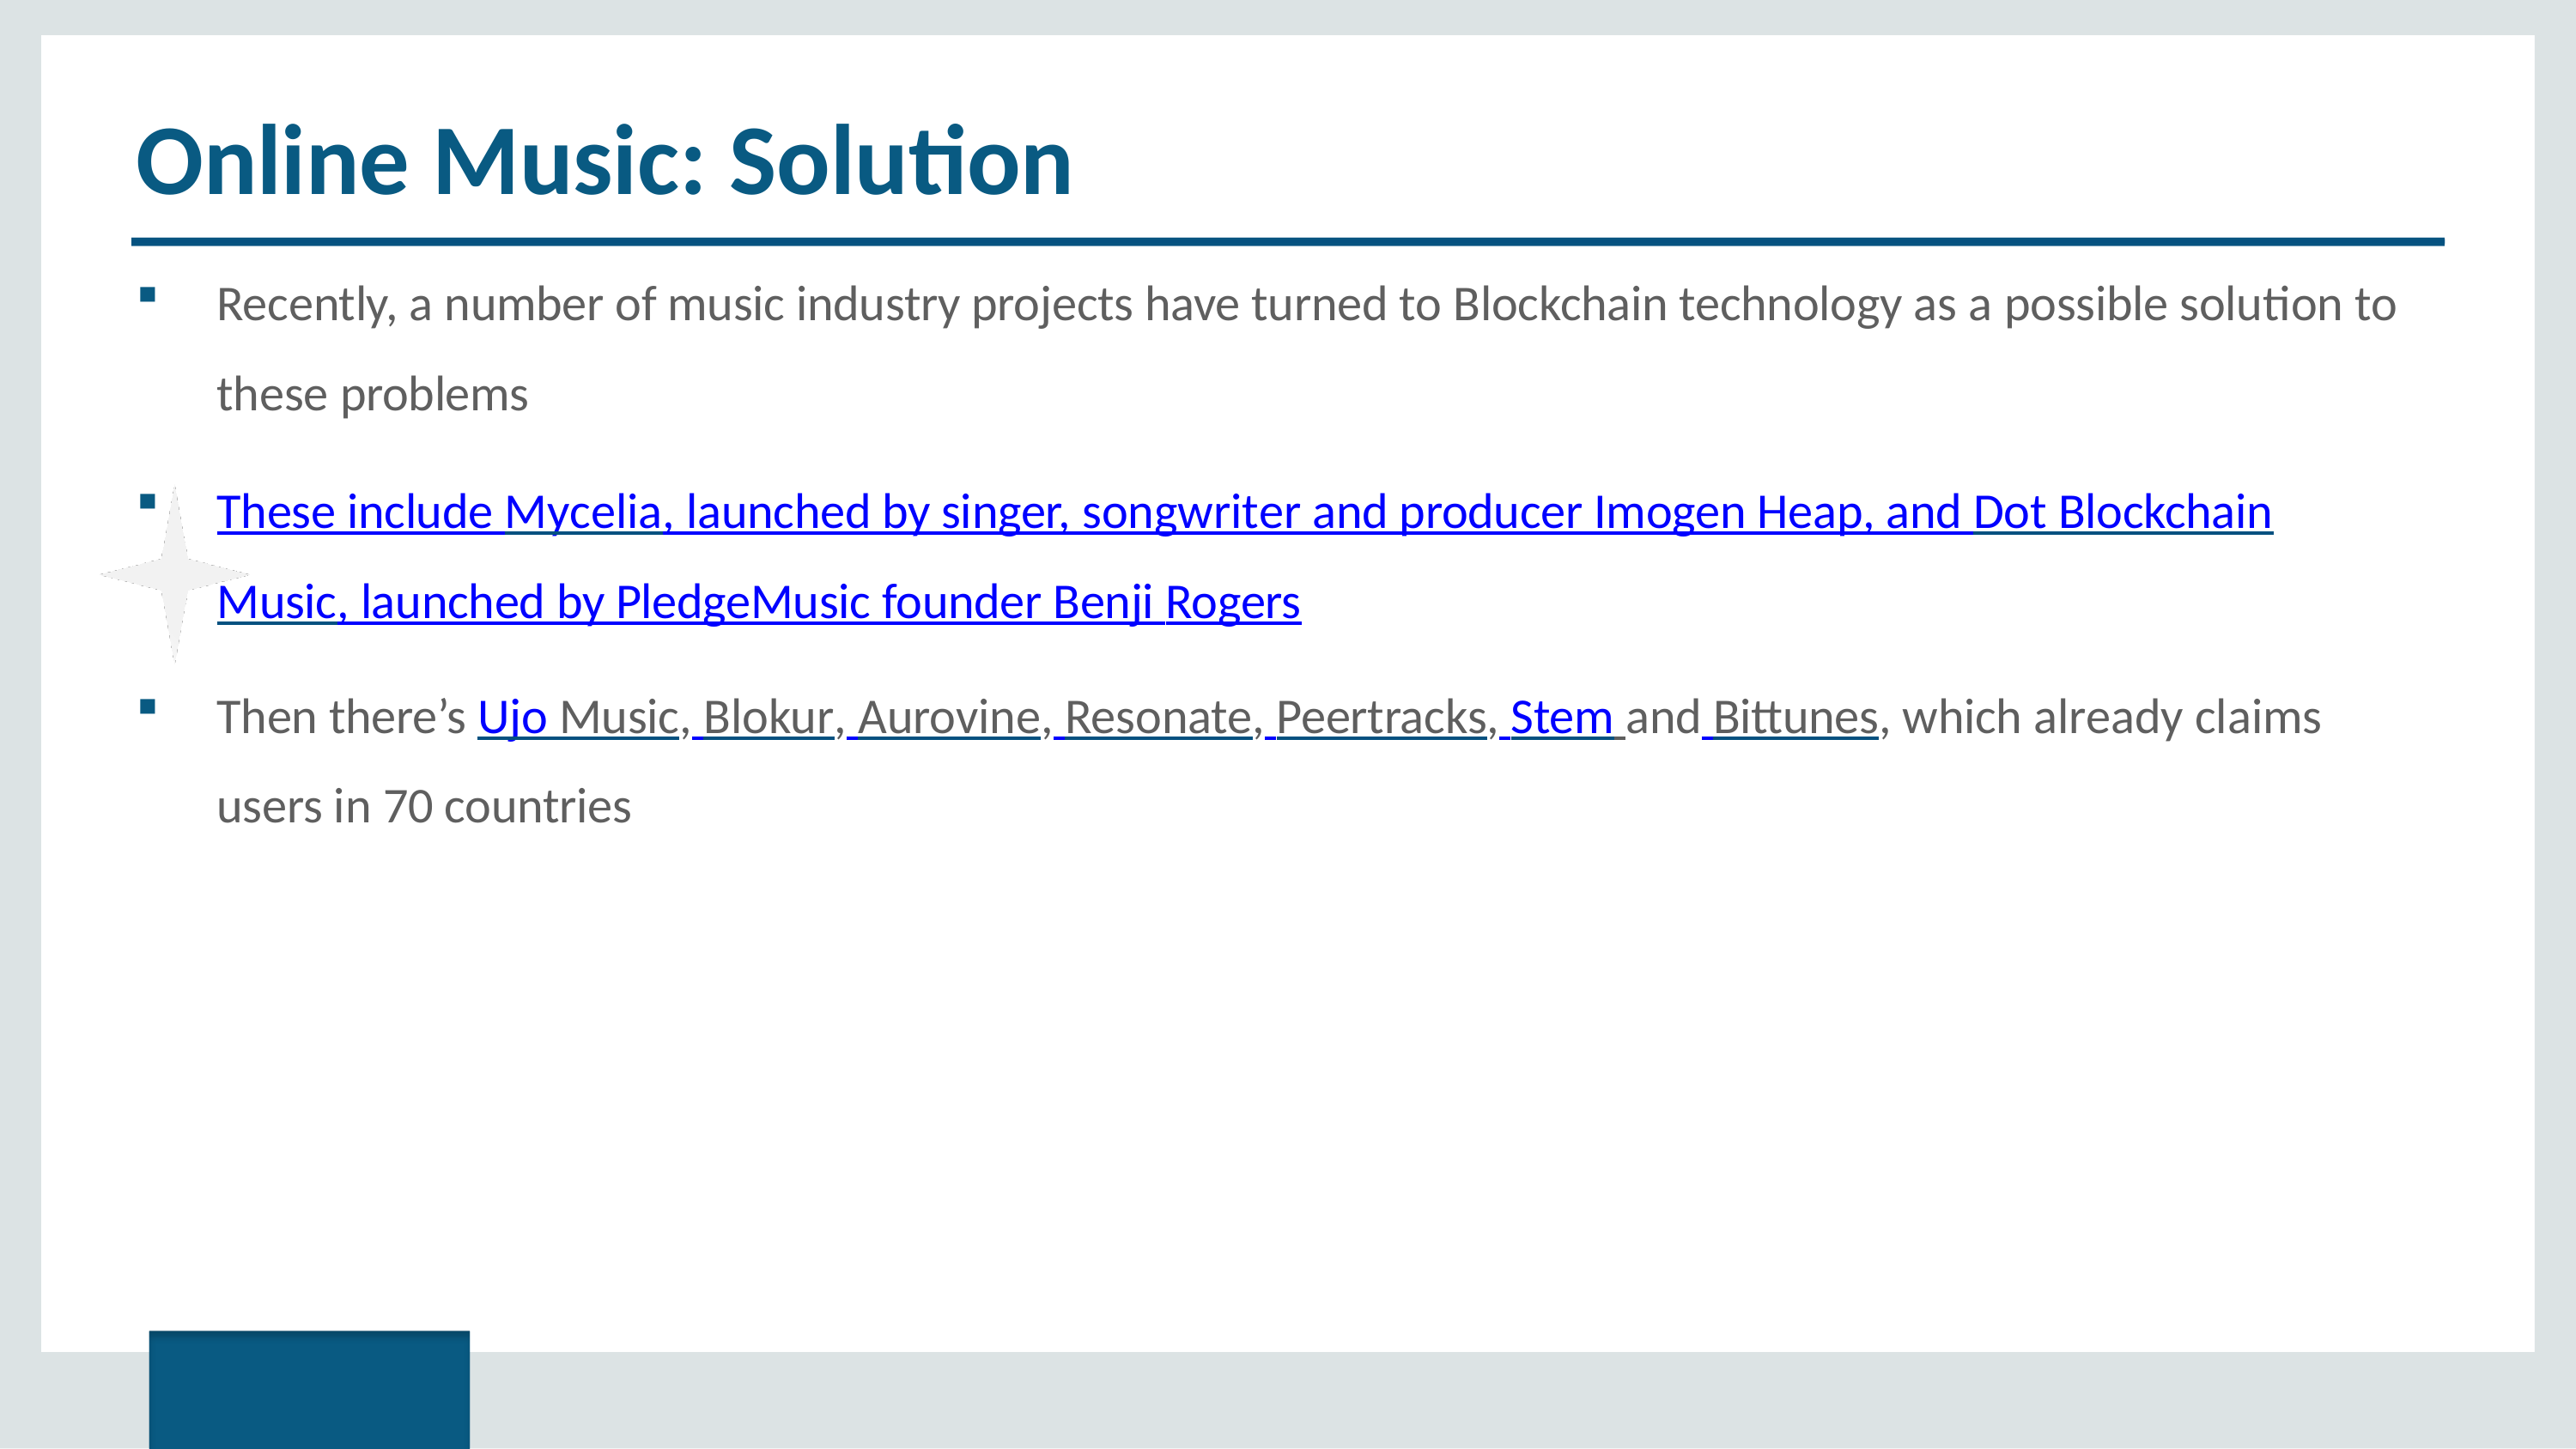

# Online Music: Solution
Recently, a number of music industry projects have turned to Blockchain technology as a possible solution to  these problems

These include Mycelia, launched by singer, songwriter and producer Imogen Heap, and Dot Blockchain
Music, launched by PledgeMusic founder Benji Rogers
Then there’s Ujo Music, Blokur, Aurovine, Resonate, Peertracks, Stem and Bittunes, which already claims  users in 70 countries